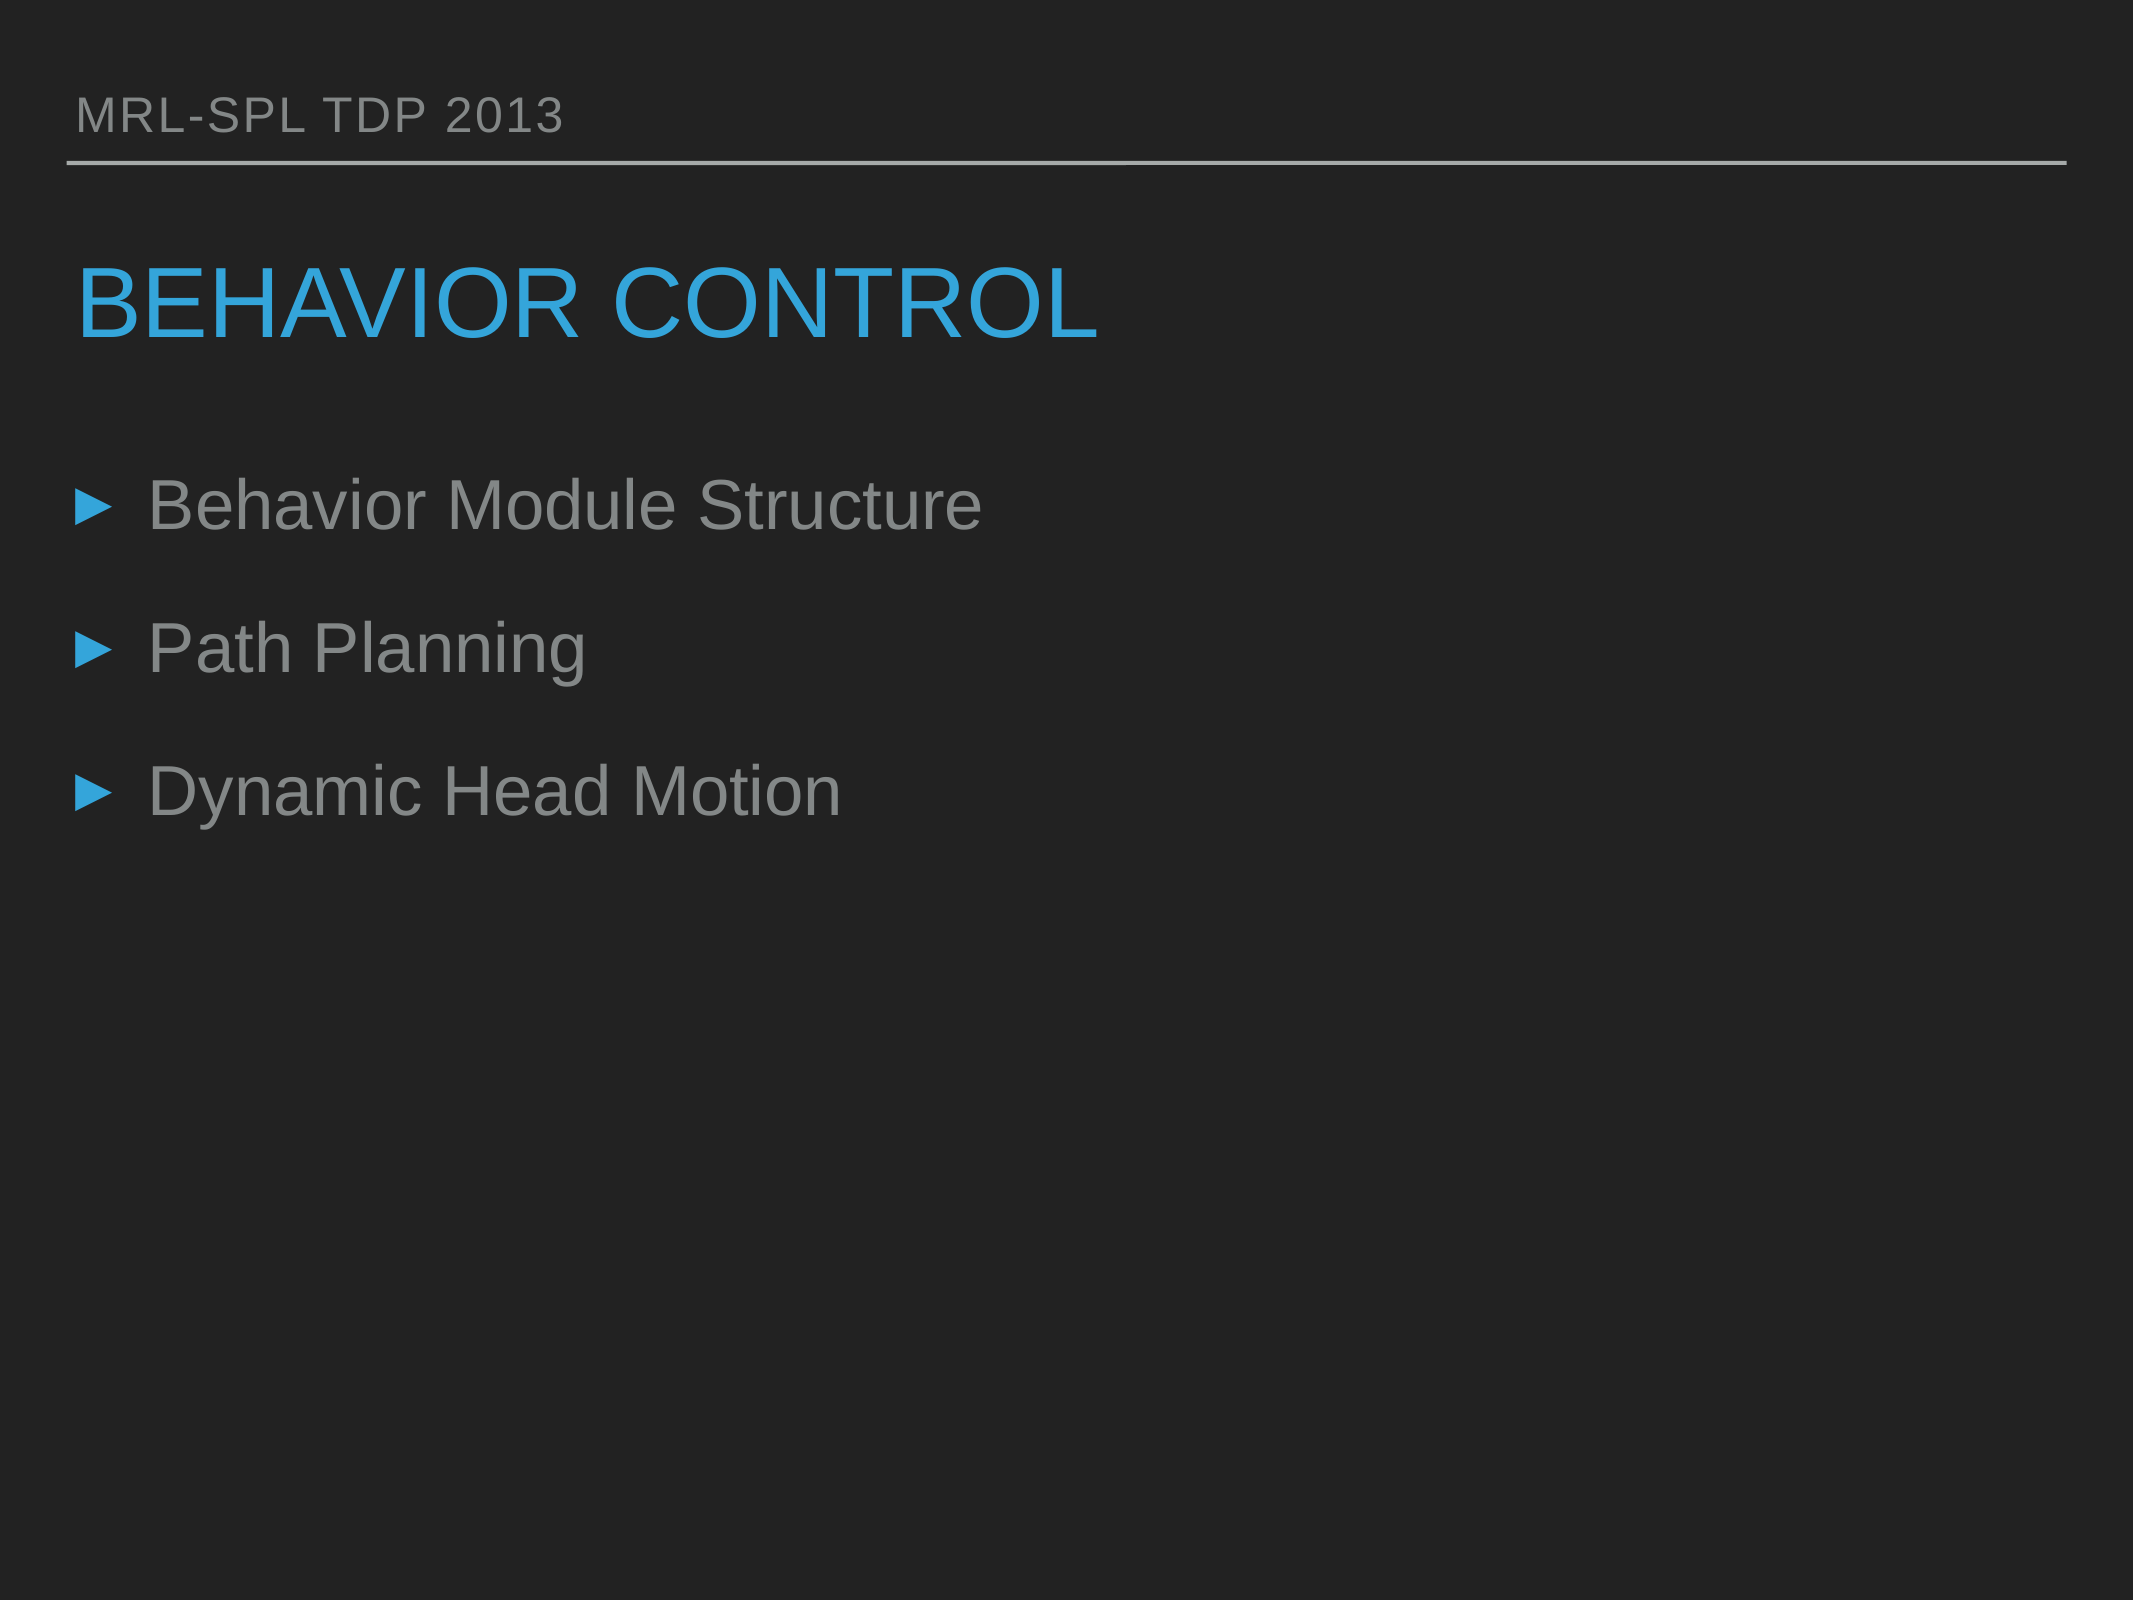

MRL-SPL TDP 2013
# Behavior Control
Behavior Module Structure
Path Planning
Dynamic Head Motion